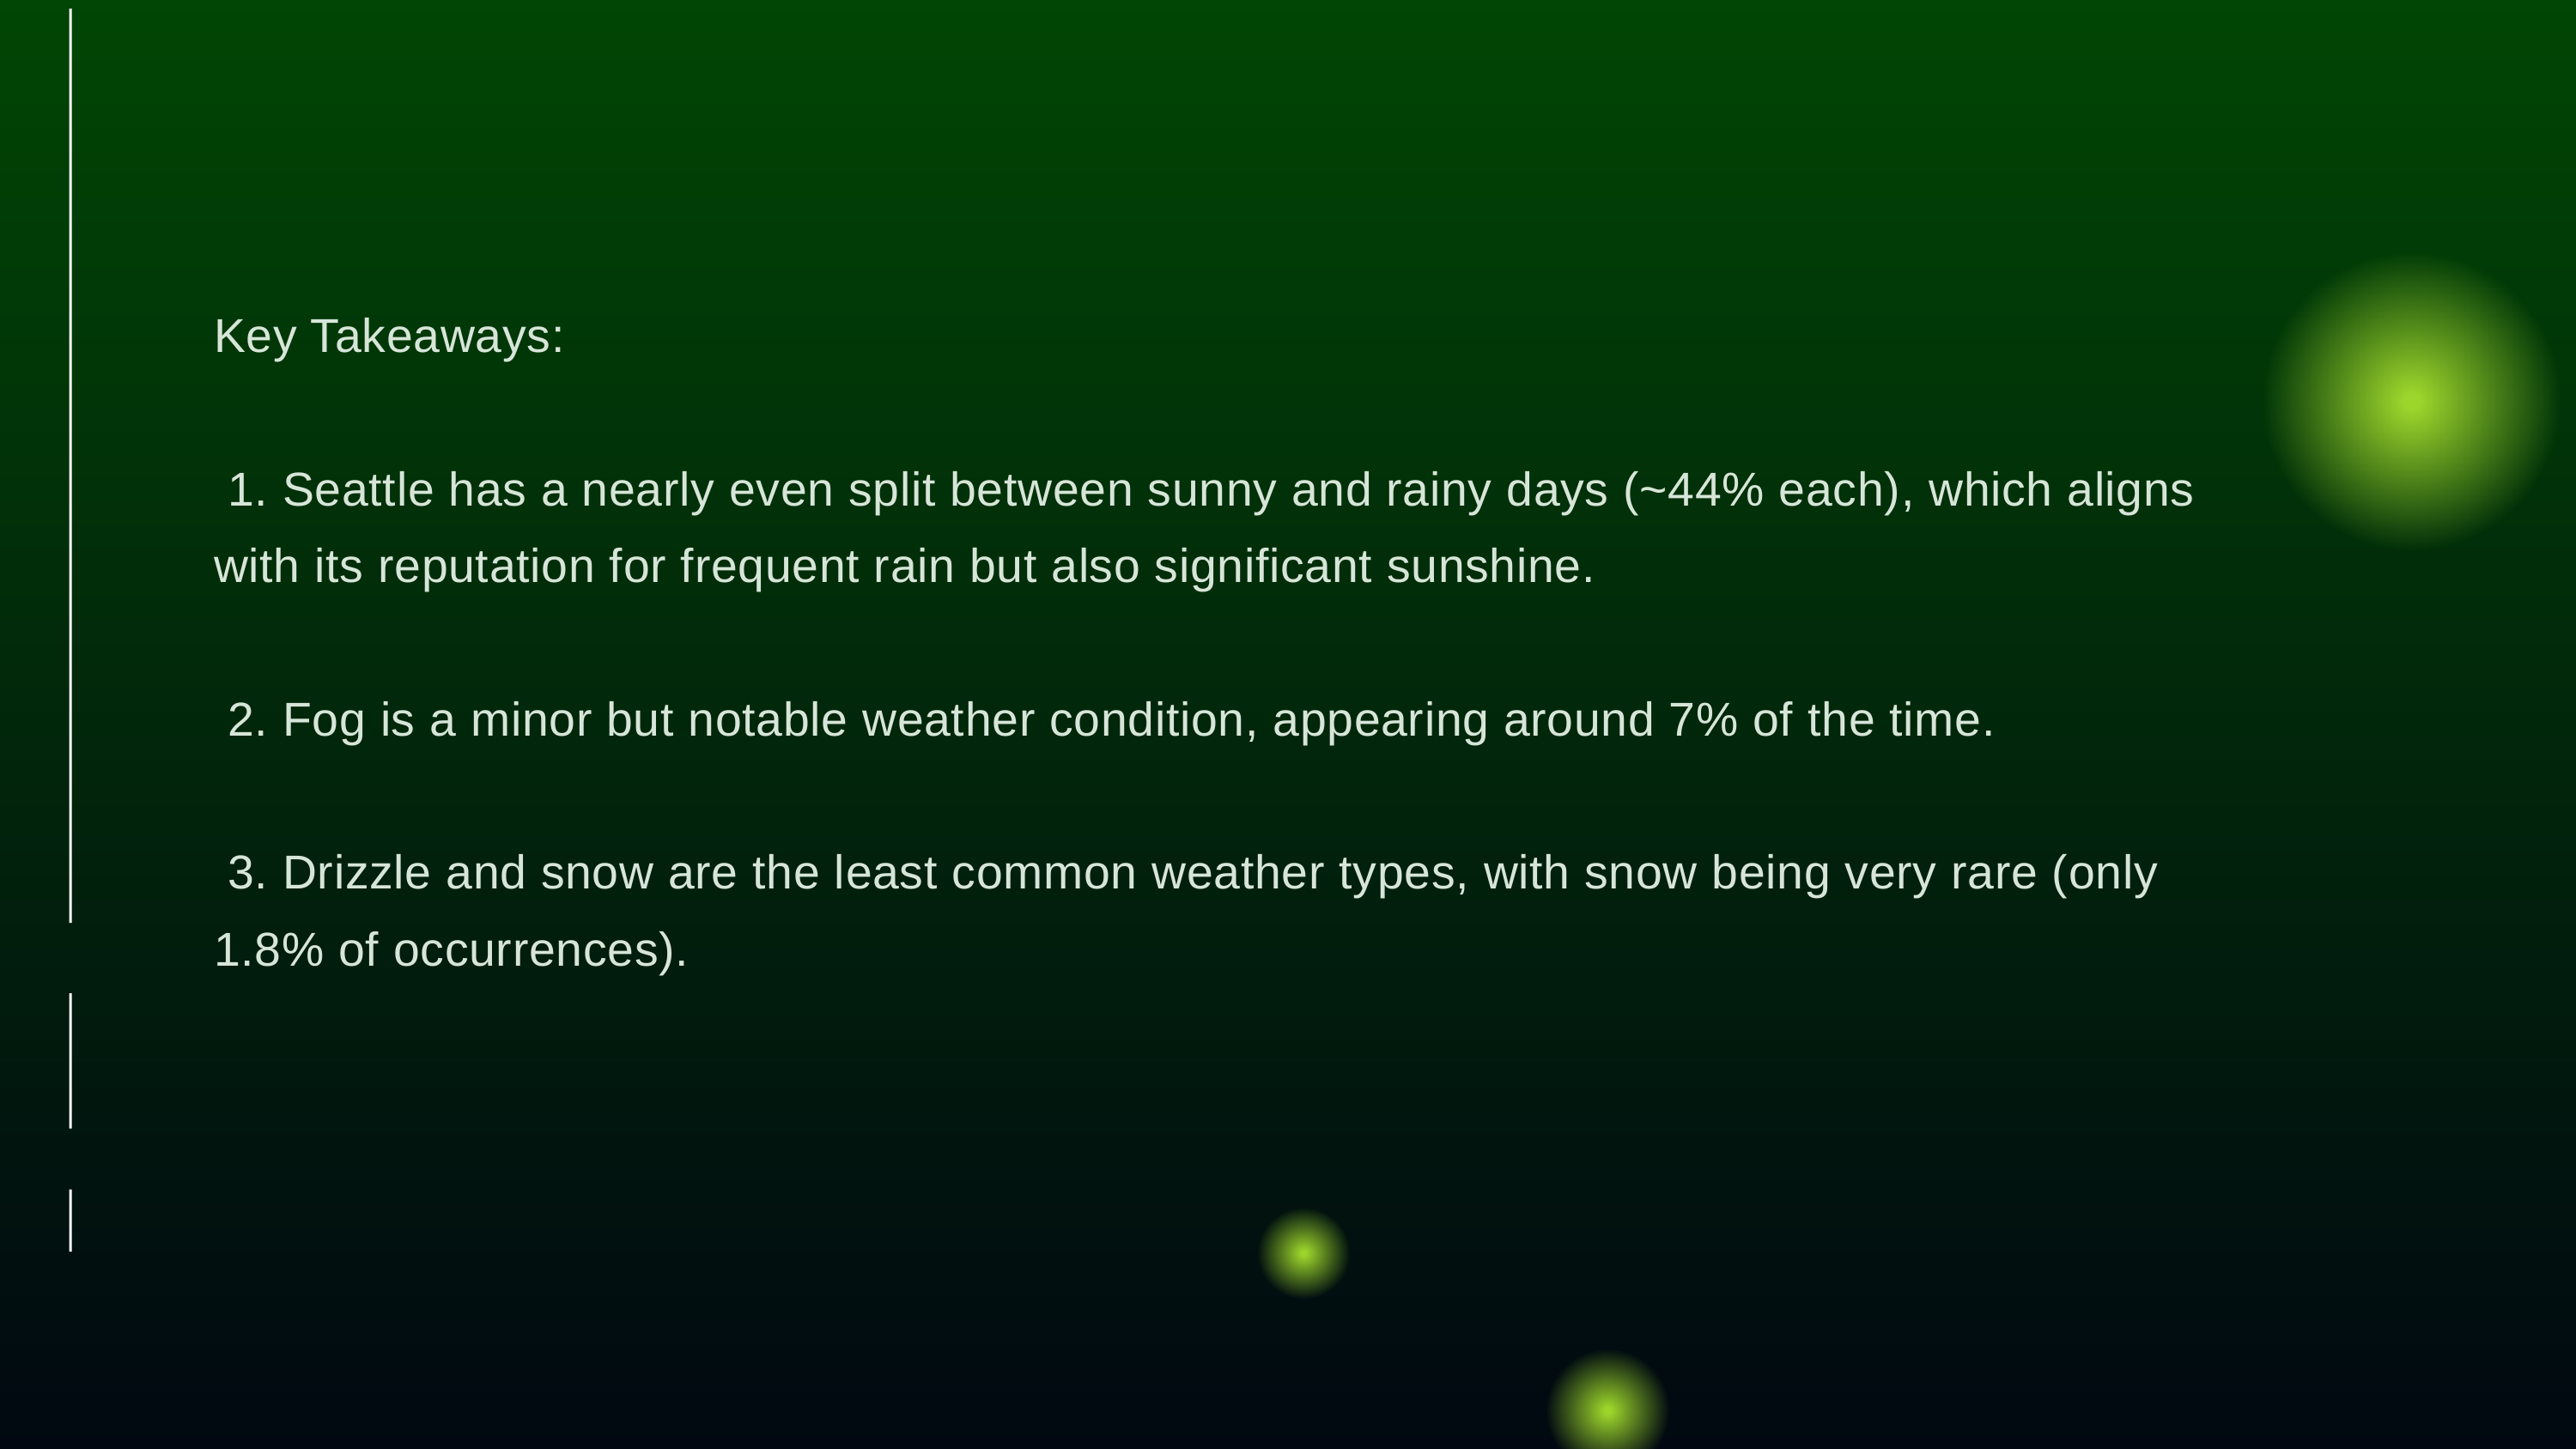

Key Takeaways:

 1. Seattle has a nearly even split between sunny and rainy days (~44% each), which aligns with its reputation for frequent rain but also significant sunshine.

 2. Fog is a minor but notable weather condition, appearing around 7% of the time.

 3. Drizzle and snow are the least common weather types, with snow being very rare (only 1.8% of occurrences).